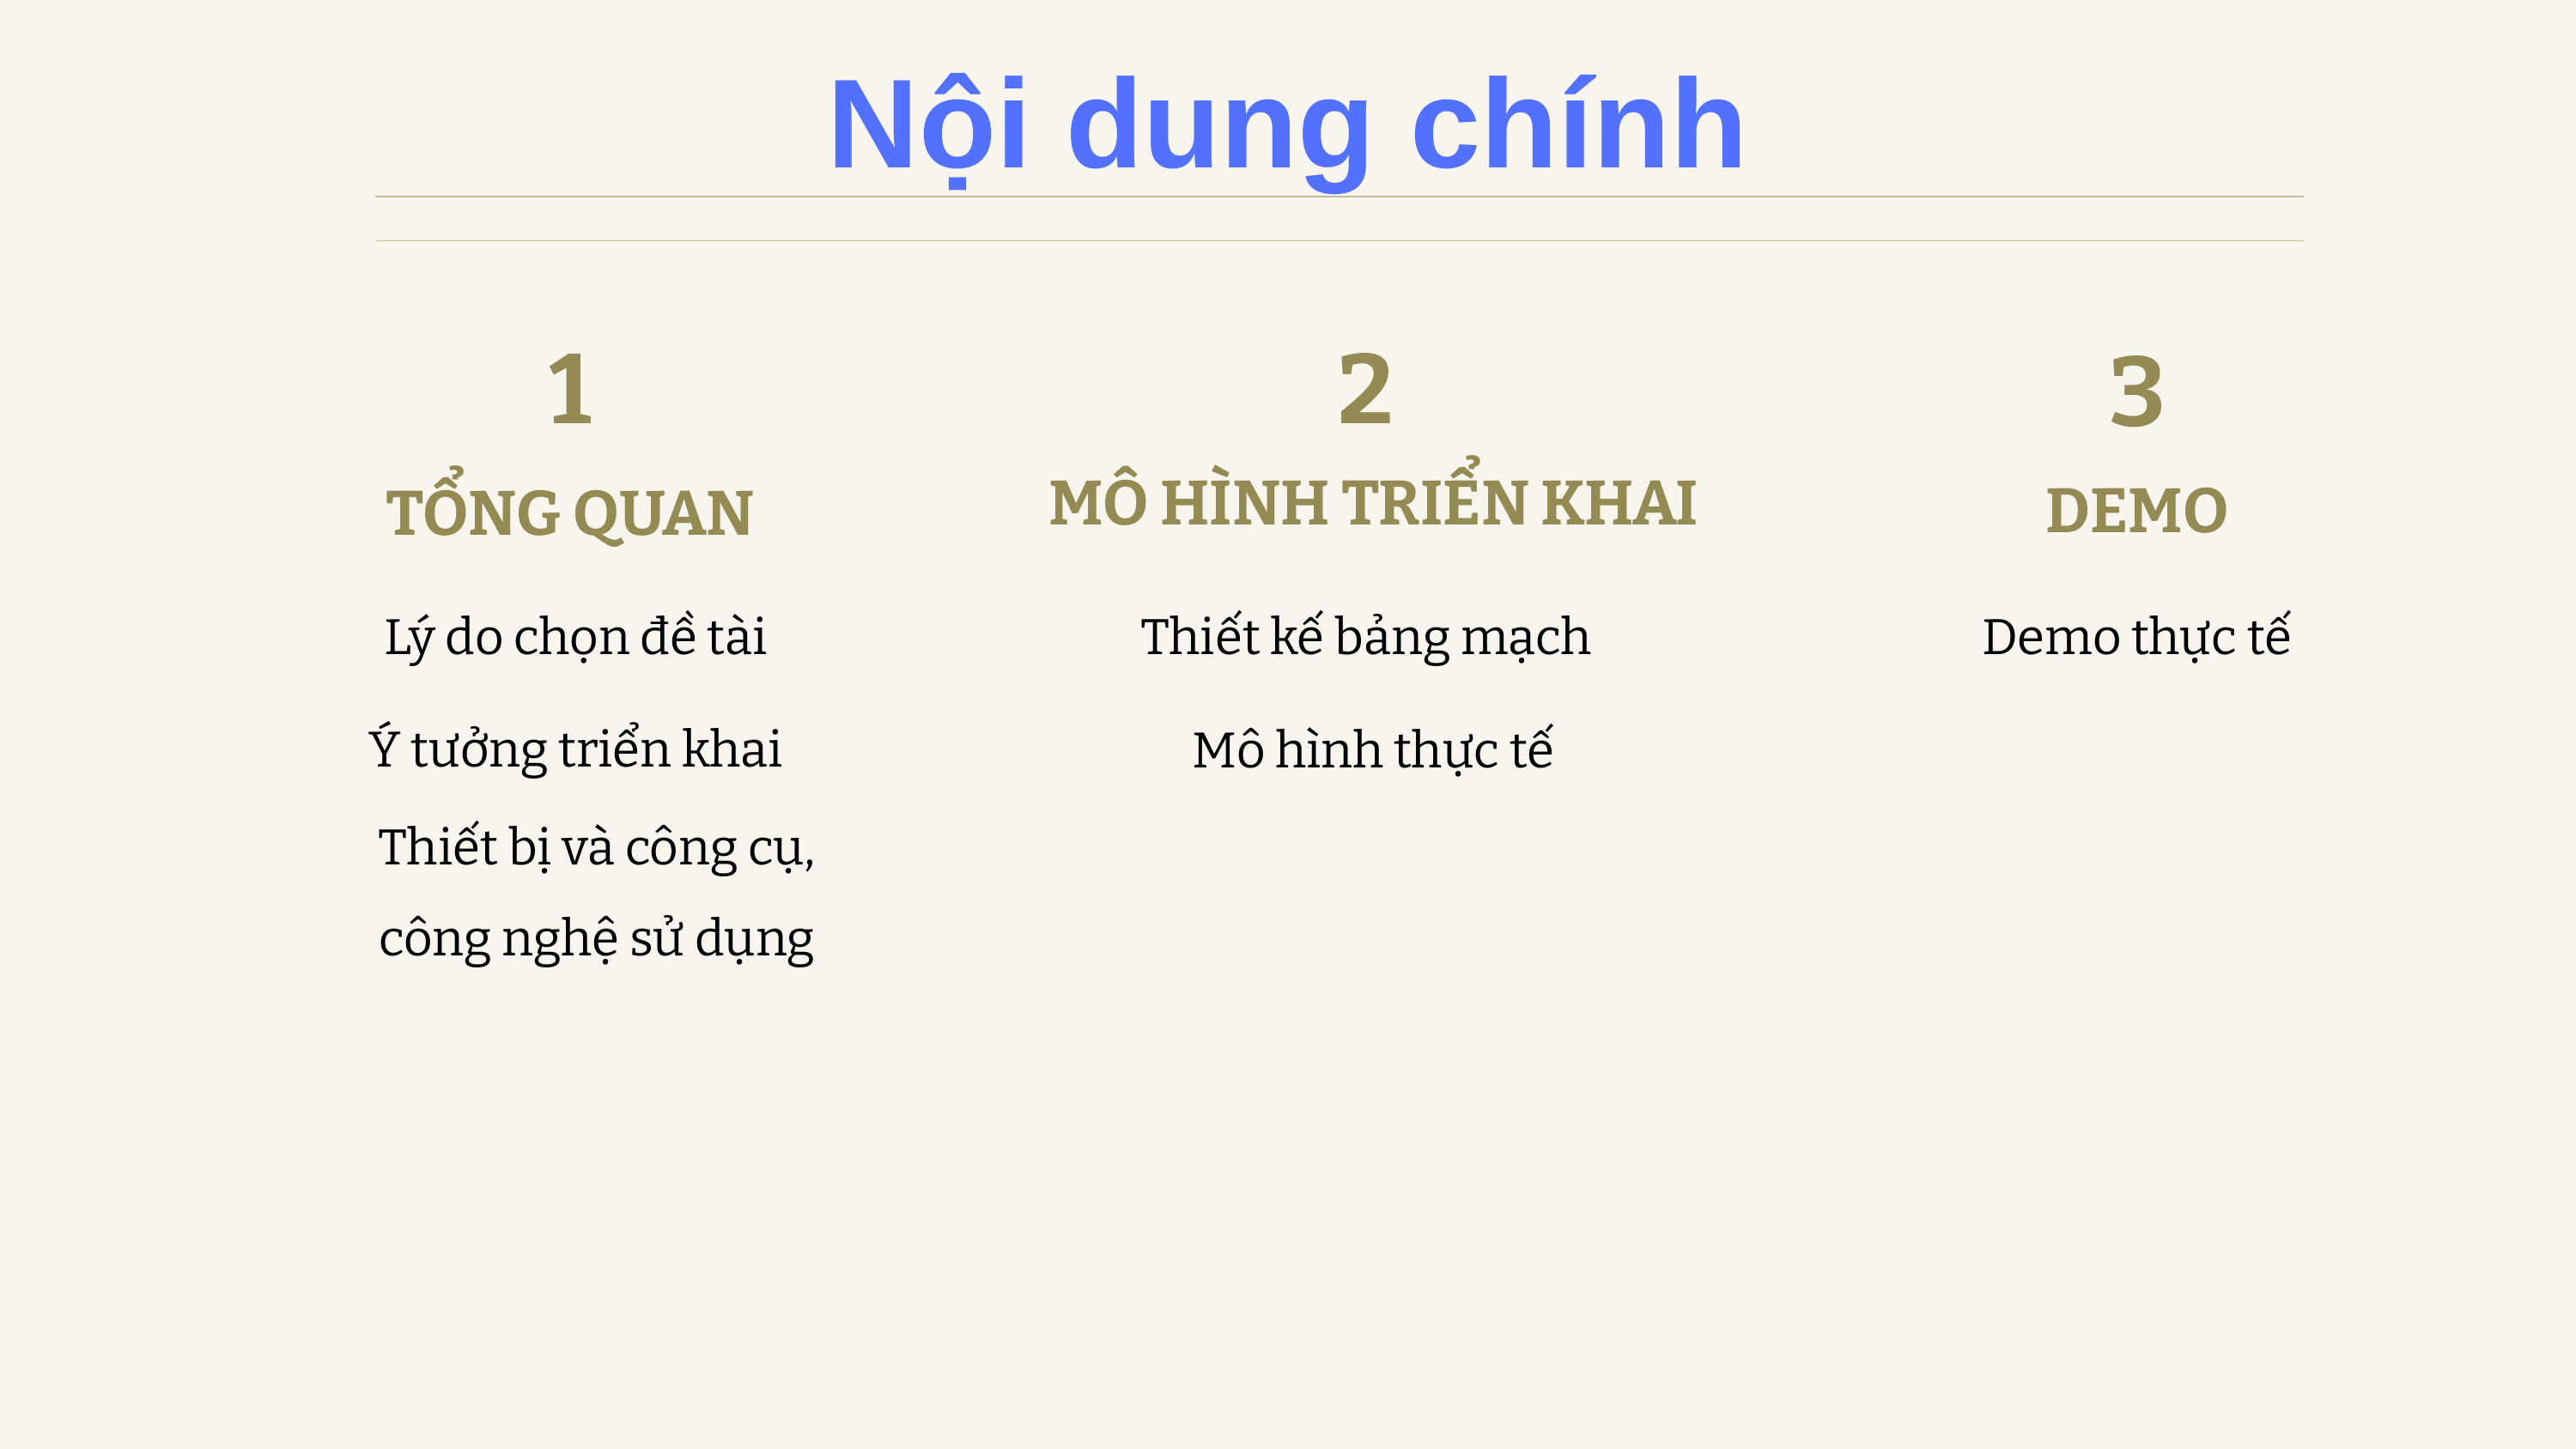

Nội dung chính
1
TỔNG QUAN
2
MÔ HÌNH TRIỂN KHAI
3
DEMO
Thiết kế bảng mạch
Lý do chọn đề tài
Demo thực tế
Ý tưởng triển khai
Mô hình thực tế
Nguyễn Duy Trọng Nhân - 20520669
Thiết bị và công cụ, công nghệ sử dụng
Mai Phước Sang - 20520735